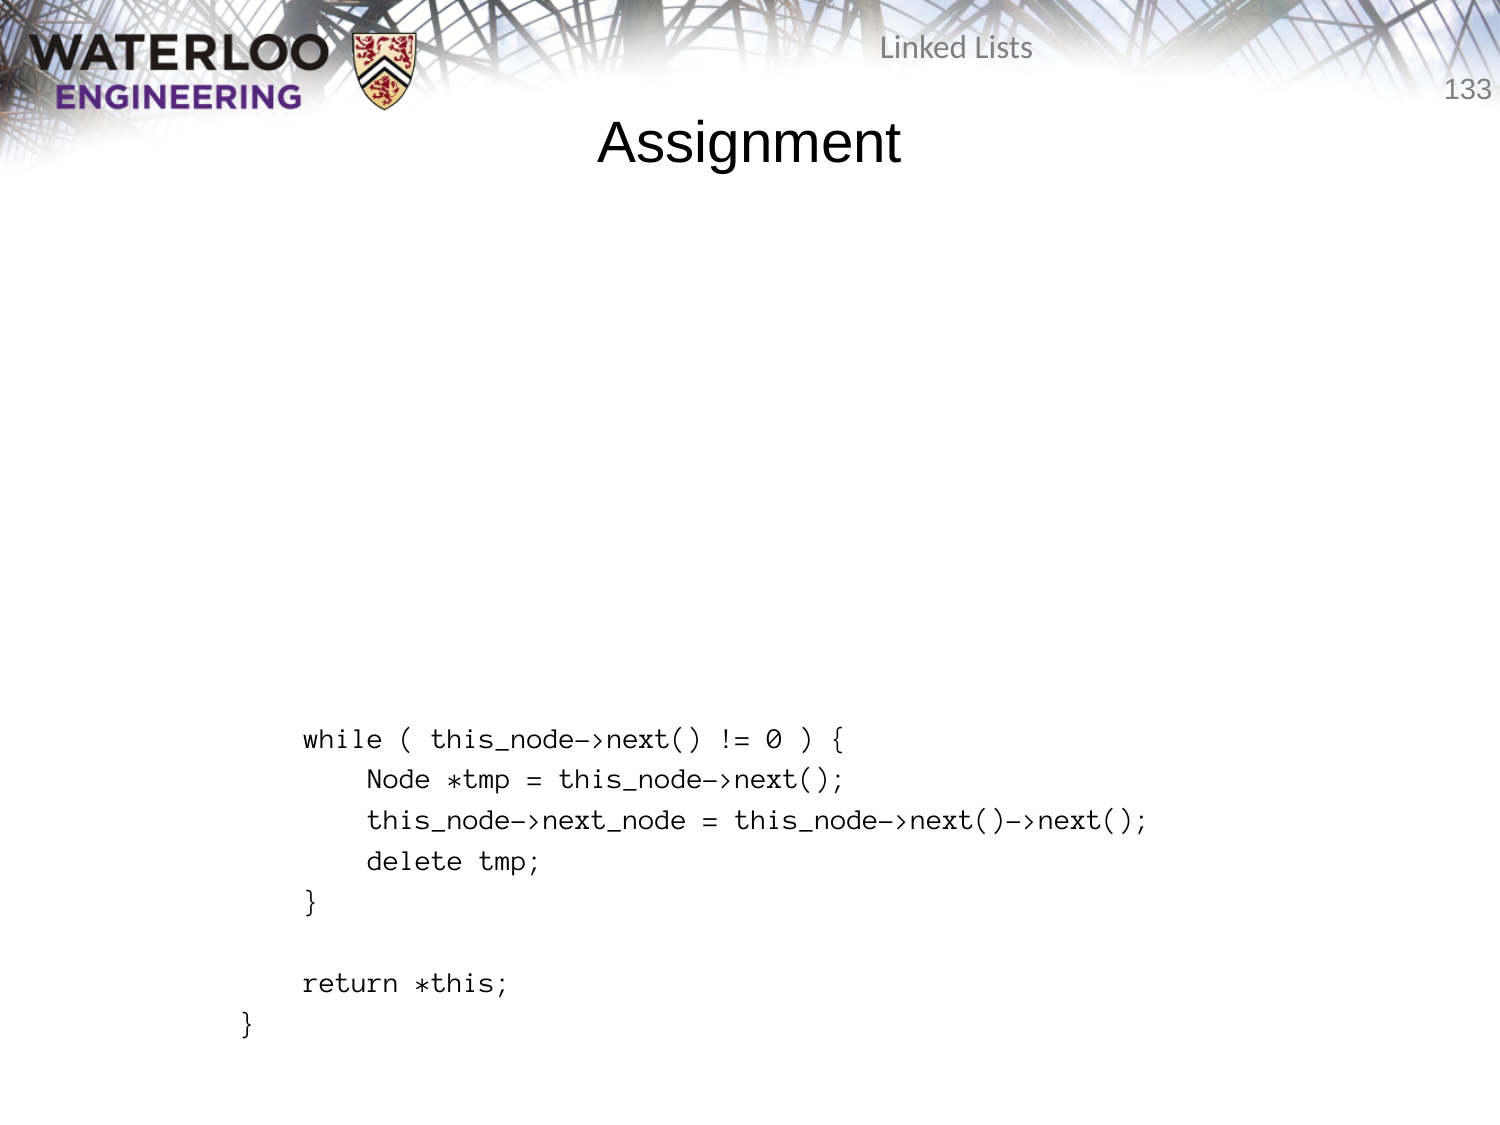

# Assignment

    while ( this_node->next() != 0 ) {
        Node *tmp = this_node->next();
        this_node->next_node = this_node->next()->next();
        delete tmp;
    }

    return *this;
}